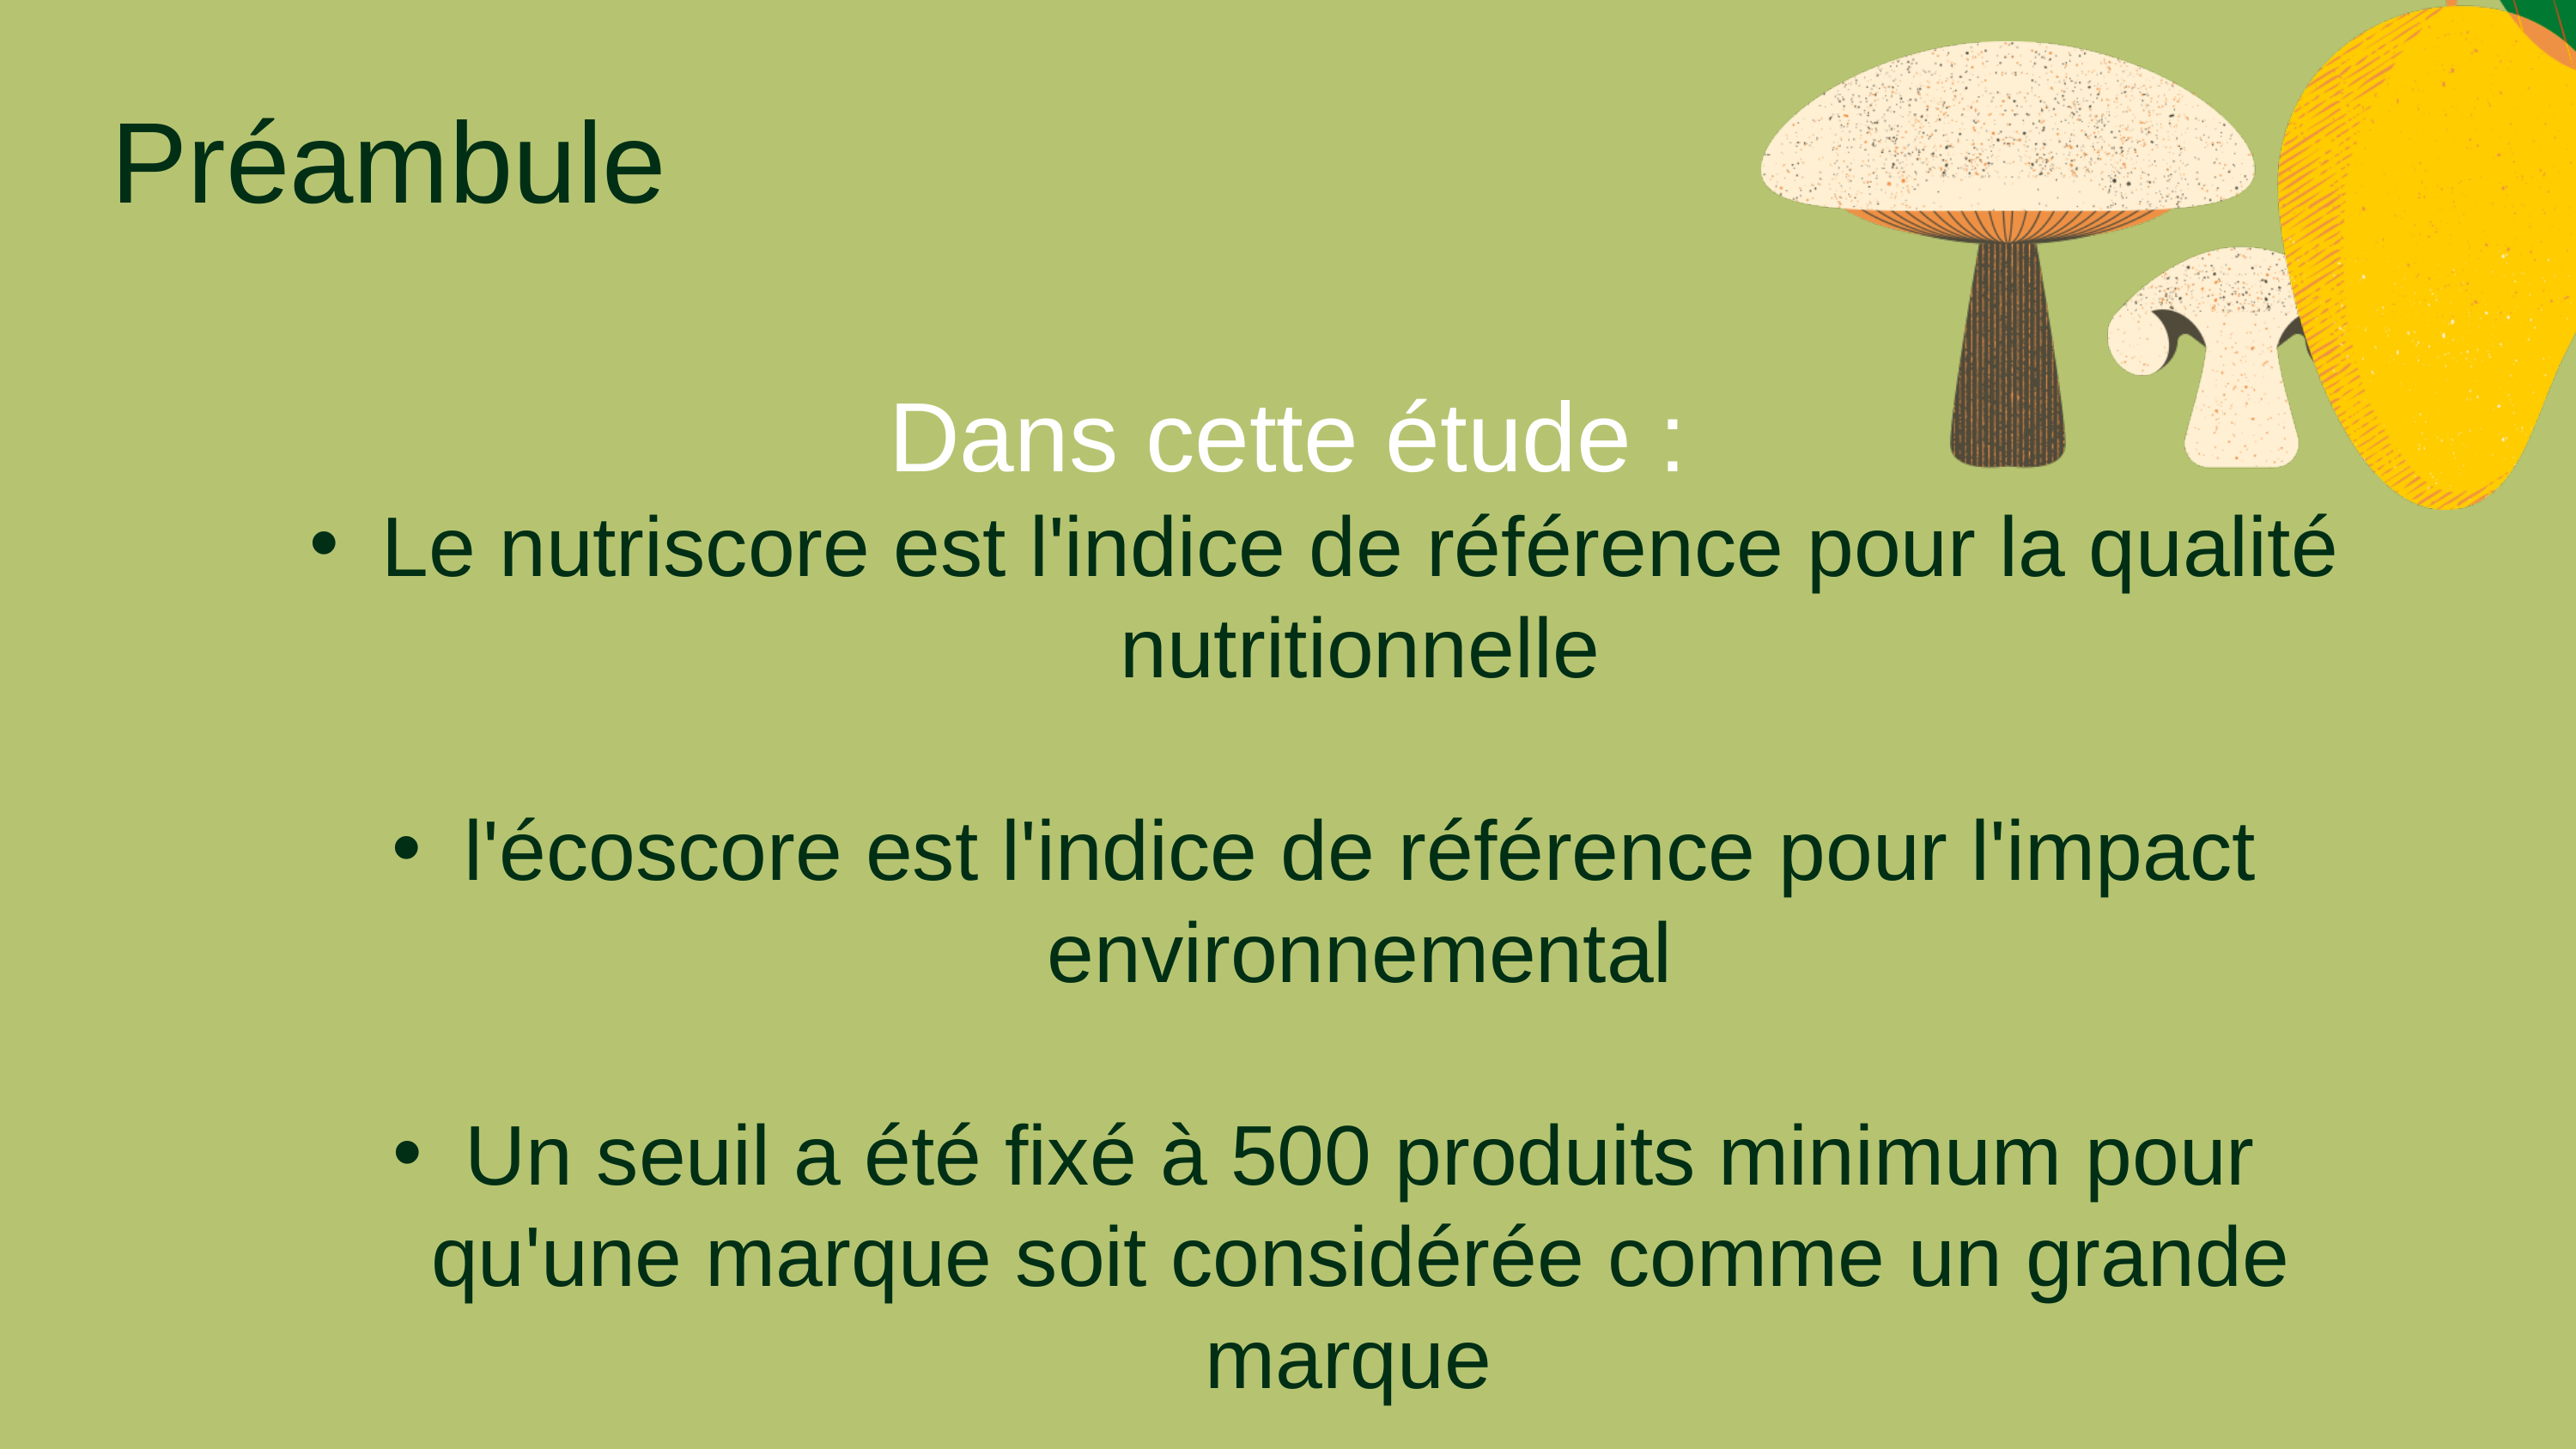

Préambule

Dans cette étude :
Le nutriscore est l'indice de référence pour la qualité nutritionnelle

l'écoscore est l'indice de référence pour l'impact environnemental

Un seuil a été fixé à 500 produits minimum pour qu'une marque soit considérée comme un grande marque